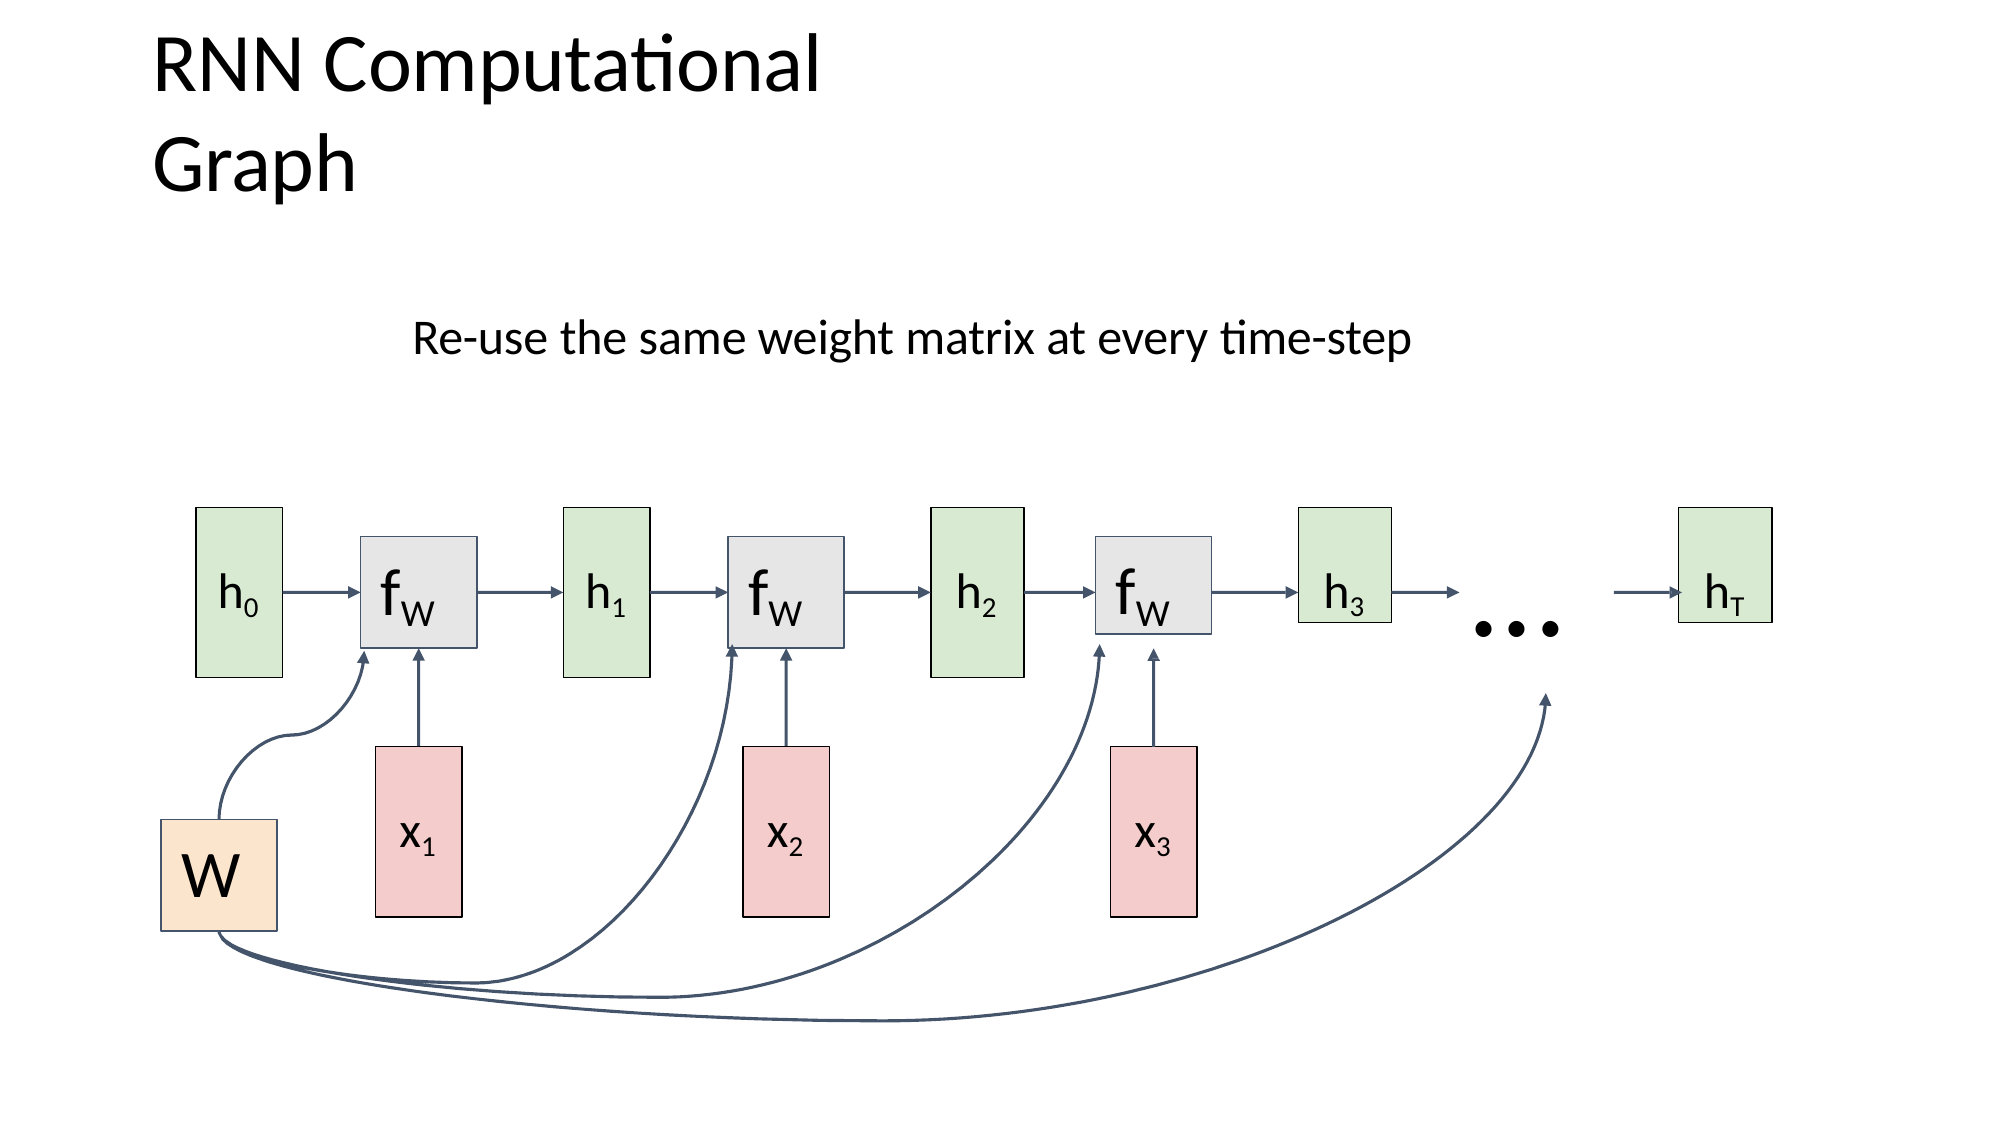

# RNN Computational Graph
Re-use the same weight matrix at every time-step
…

h3
hT

fW
fW
fW
h0
h1
h2

x1
x2
x3

W